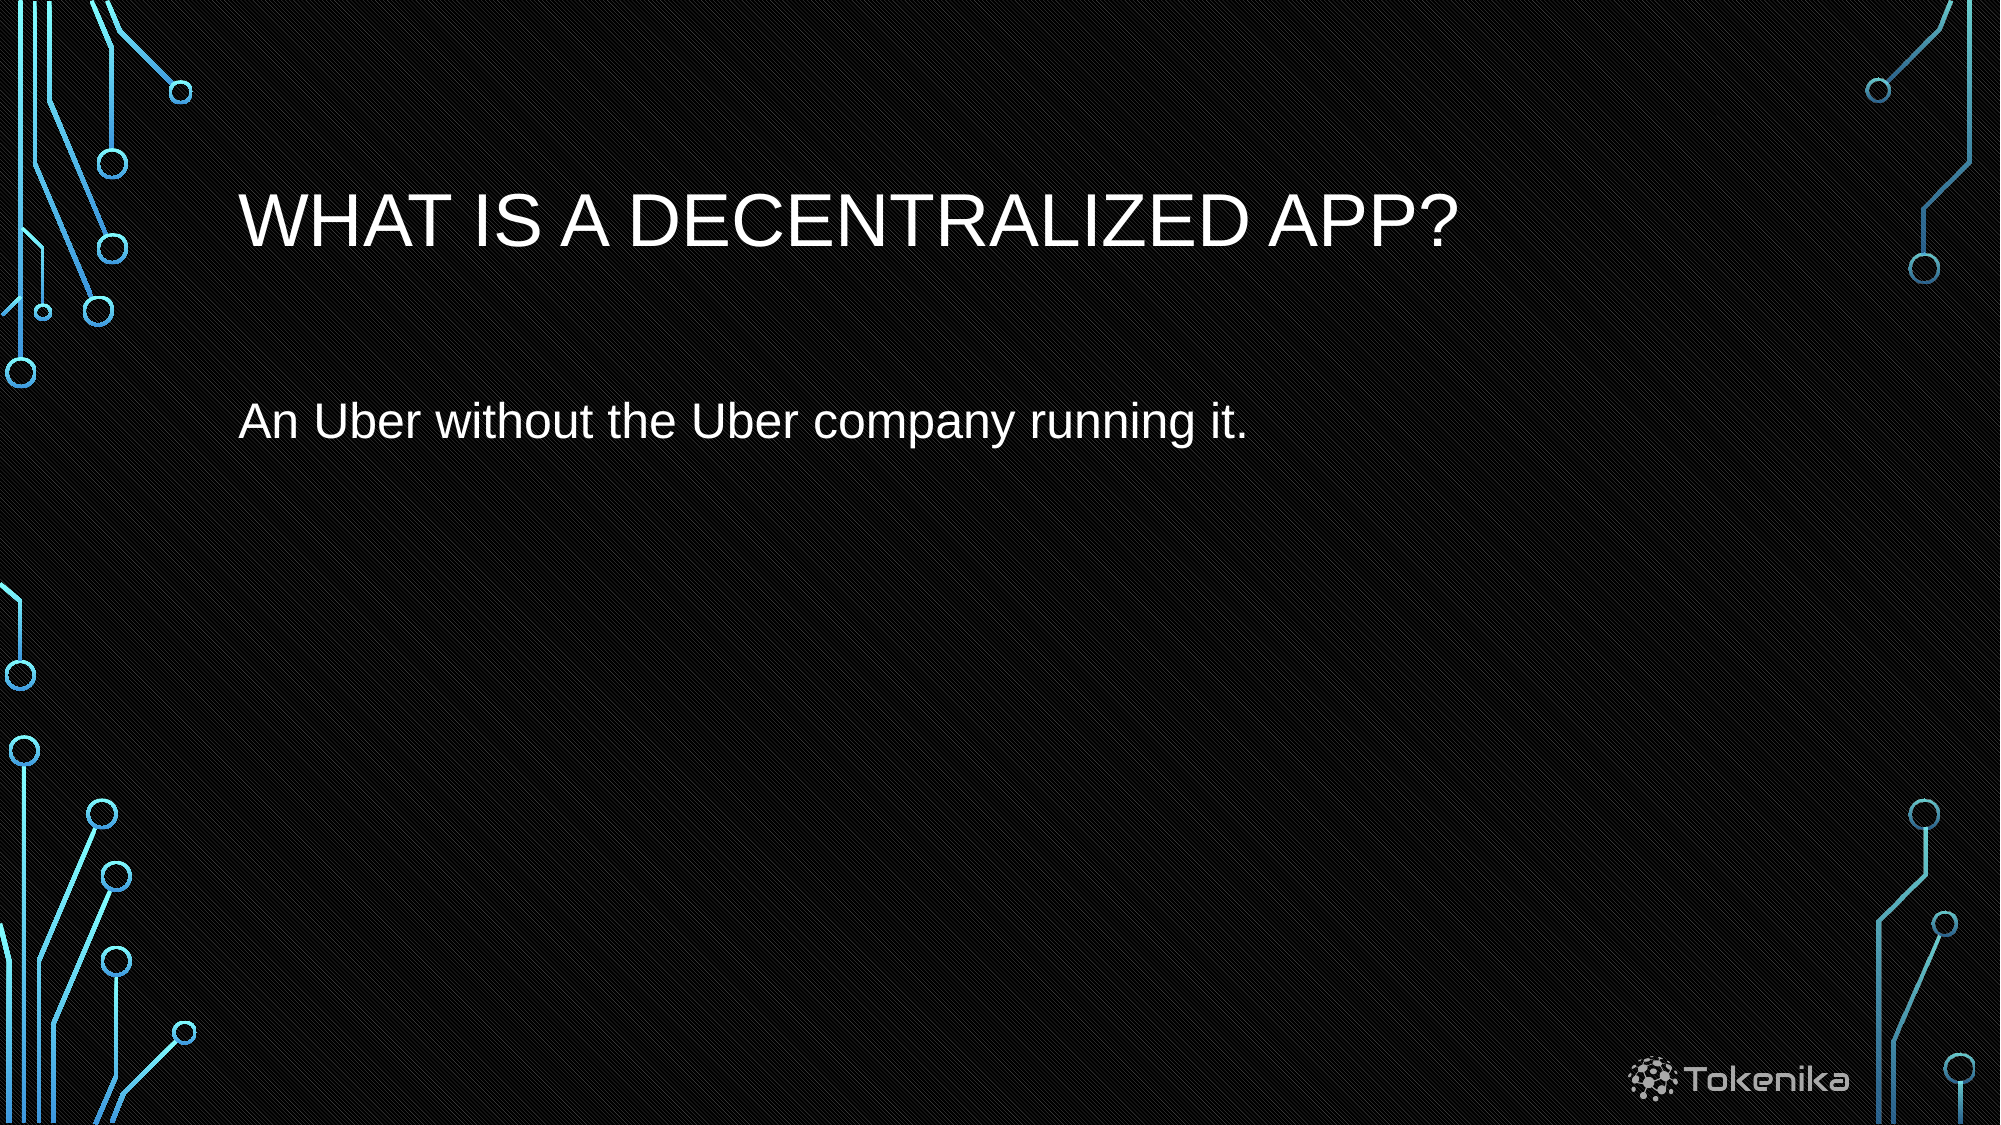

# WHAT is a decentralized app?
An Uber without the Uber company running it.